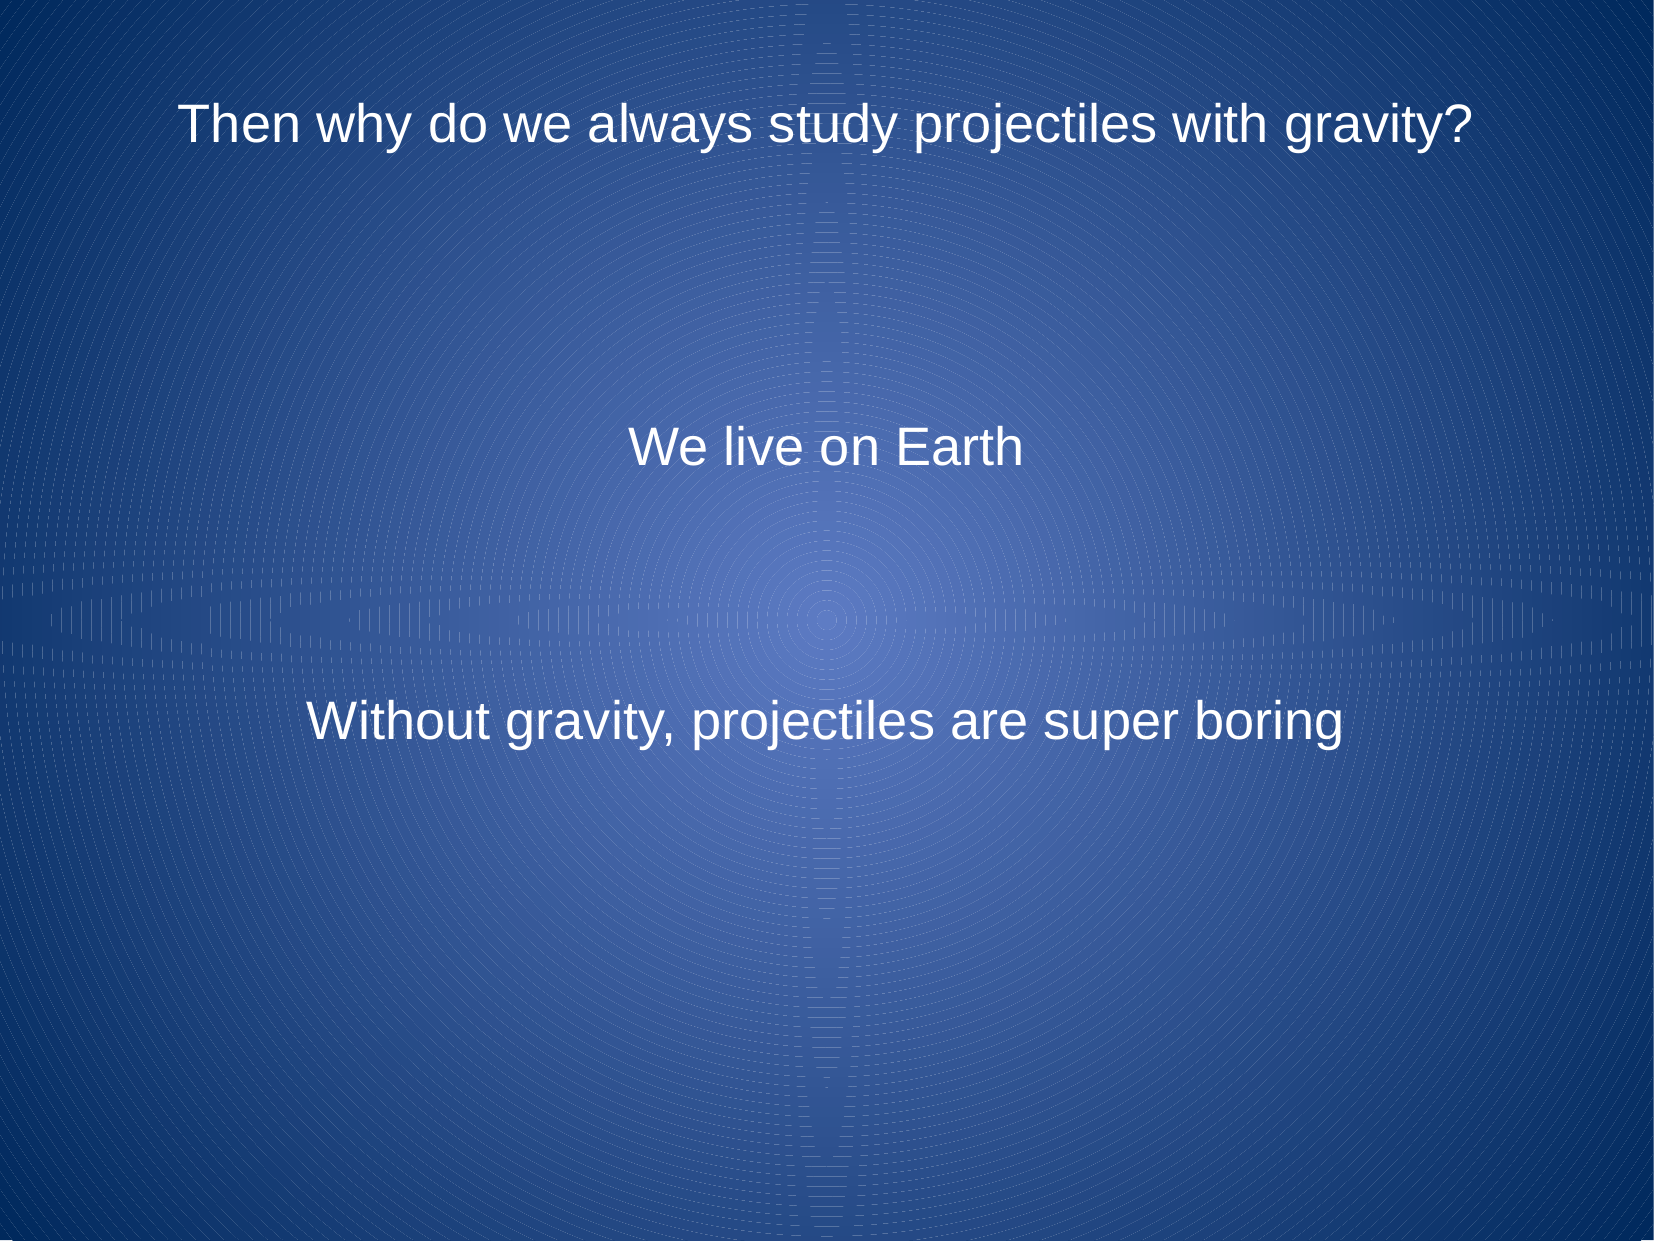

Then why do we always study projectiles with gravity?
We live on Earth
Without gravity, projectiles are super boring